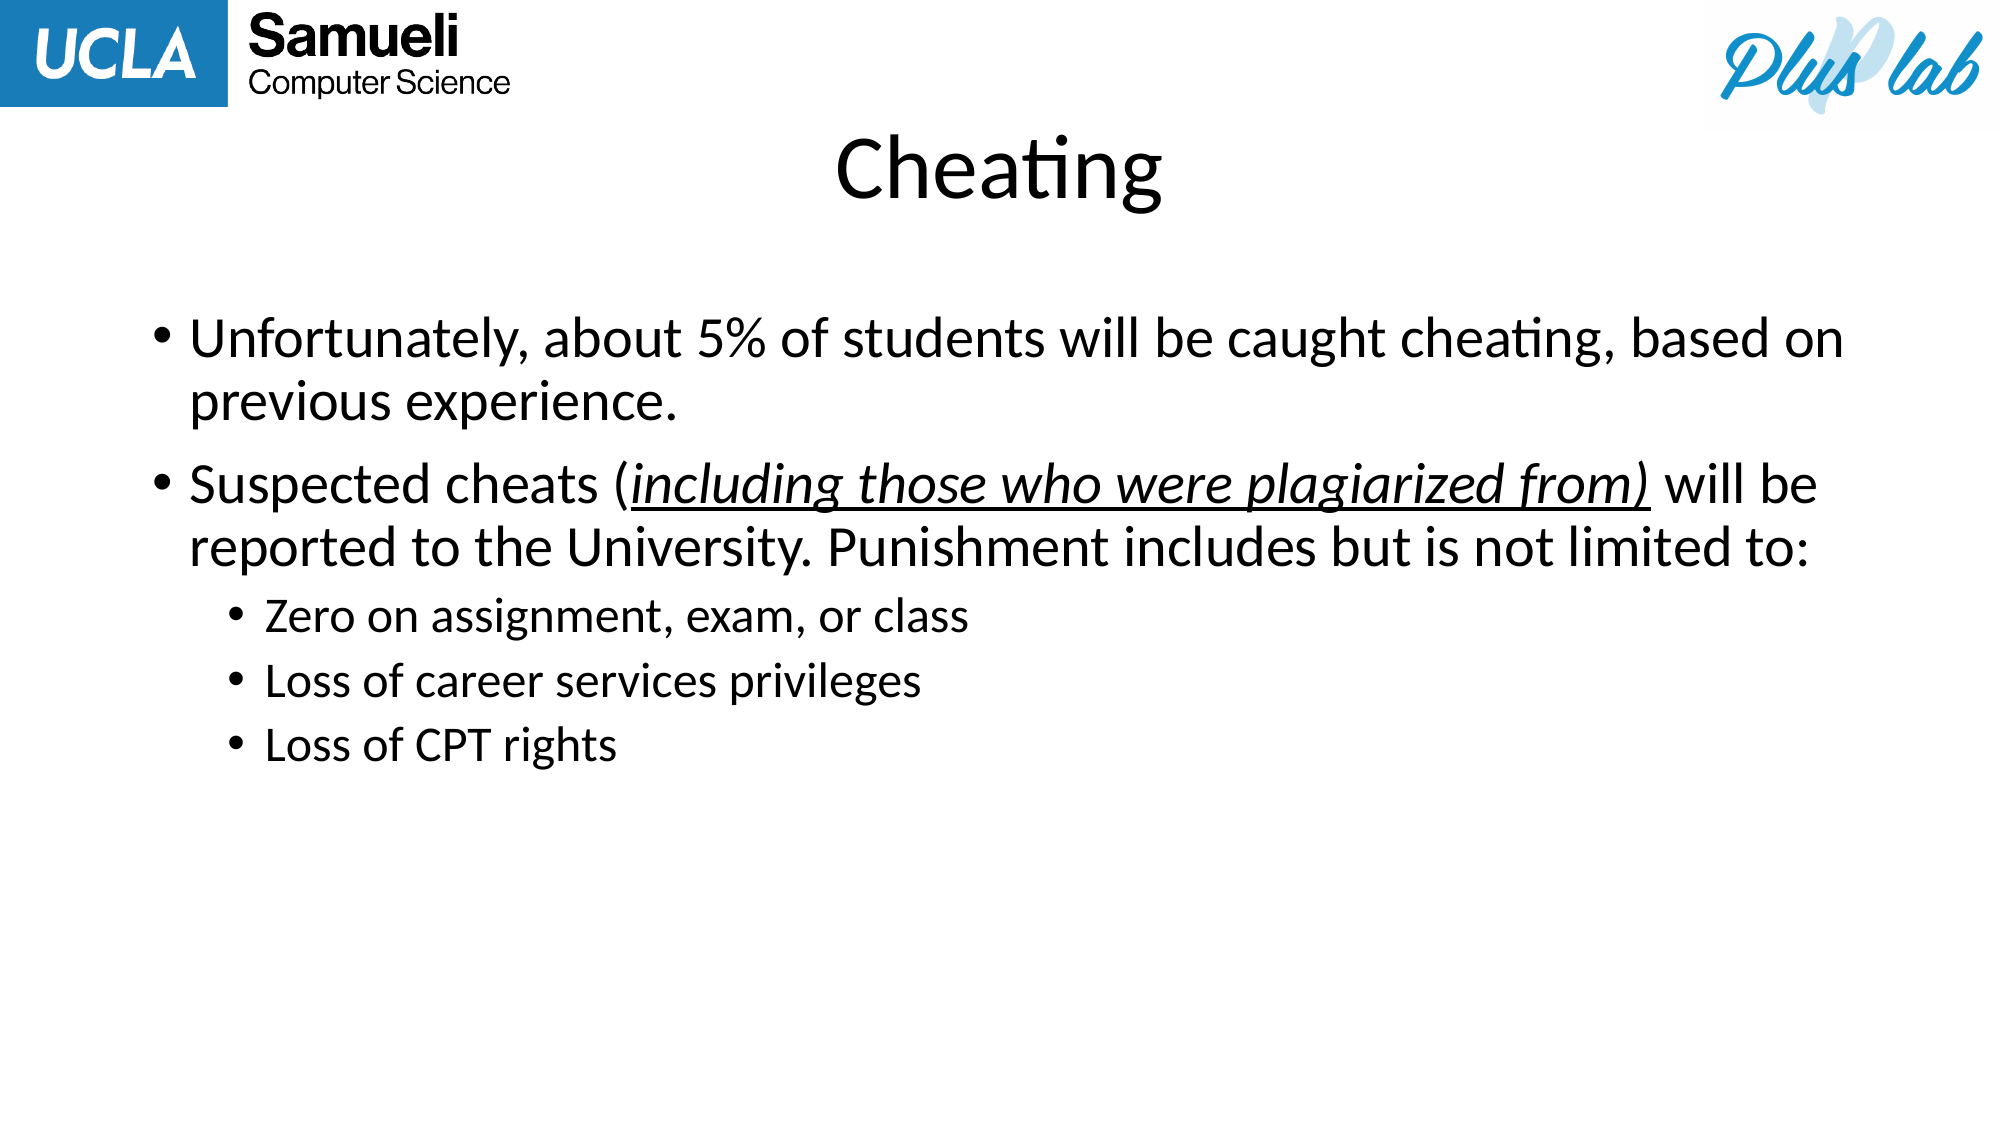

# Cheating
Unfortunately, about 5% of students will be caught cheating, based on previous experience.
Suspected cheats (including those who were plagiarized from) will be reported to the University. Punishment includes but is not limited to:
Zero on assignment, exam, or class
Loss of career services privileges
Loss of CPT rights